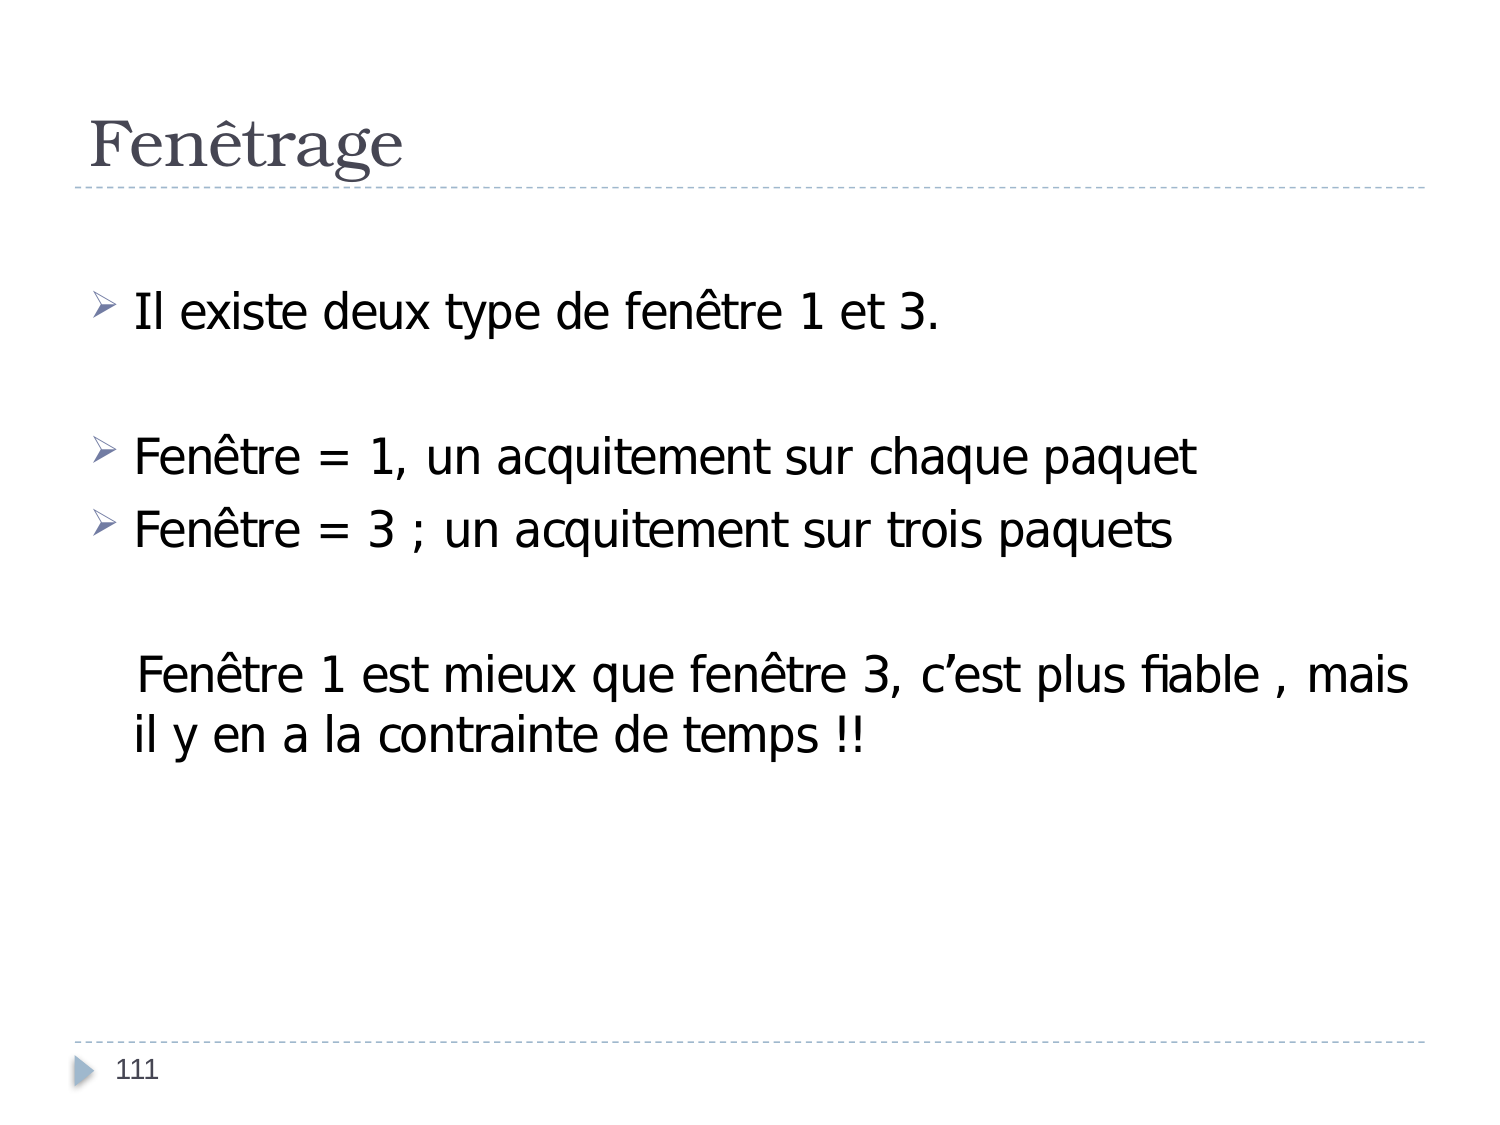

# Fenêtrage

Il existe deux type de fenêtre 1 et 3.

Fenêtre = 1, un acquitement sur chaque paquet
Fenêtre = 3 ; un acquitement sur trois paquets

Fenêtre 1 est mieux que fenêtre 3, c’est plus fiable , mais il y en a la contrainte de temps !!
111